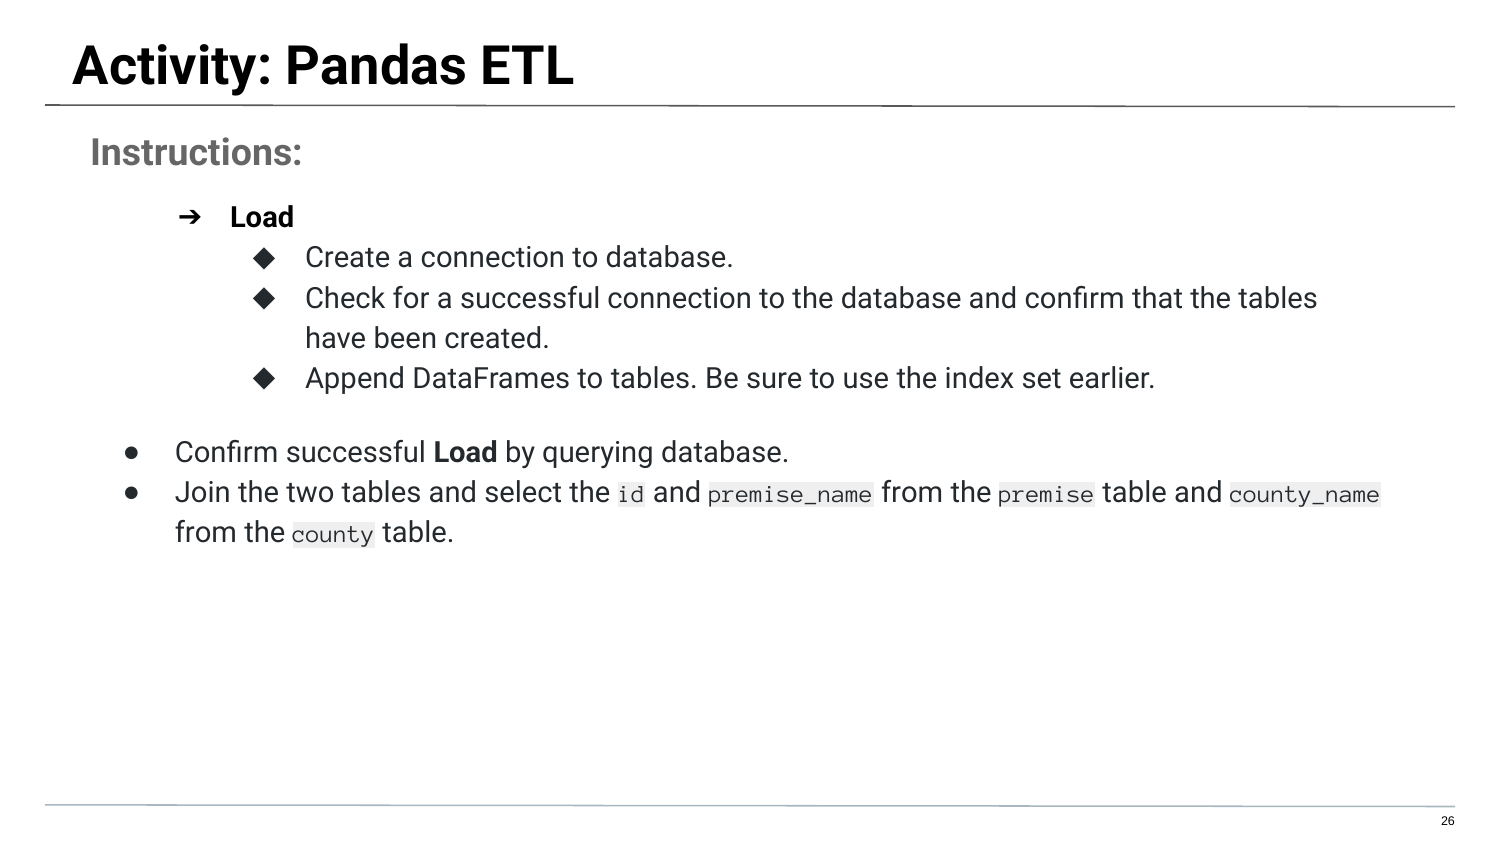

# Activity: Pandas ETL

Instructions:

Load
Create a connection to database.
Check for a successful connection to the database and confirm that the tables have been created.
Append DataFrames to tables. Be sure to use the index set earlier.

Confirm successful Load by querying database.
Join the two tables and select the id and premise_name from the premise table and county_name from the county table.

26